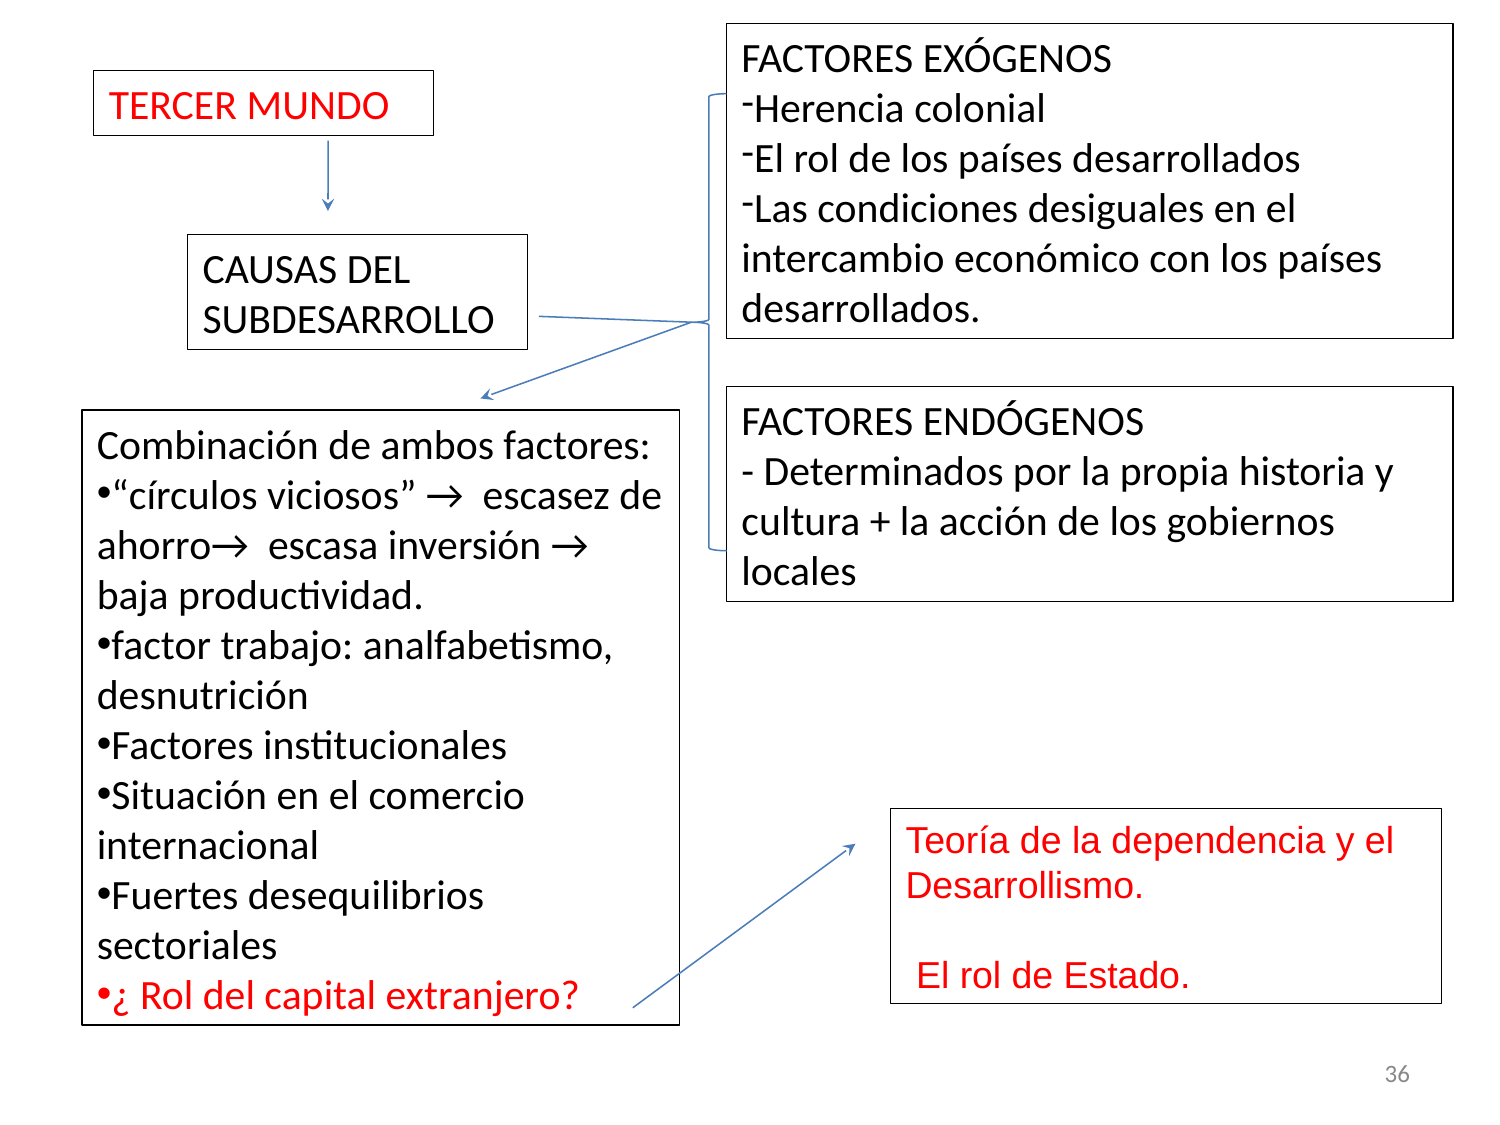

FACTORES EXÓGENOS
Herencia colonial
El rol de los países desarrollados
Las condiciones desiguales en el intercambio económico con los países desarrollados.
TERCER MUNDO

CAUSAS DEL SUBDESARROLLO
FACTORES ENDÓGENOS
- Determinados por la propia historia y cultura + la acción de los gobiernos locales
Combinación de ambos factores:
“círculos viciosos” →  escasez de ahorro→  escasa inversión →  baja productividad.
factor trabajo: analfabetismo, desnutrición
Factores institucionales
Situación en el comercio internacional
Fuertes desequilibrios sectoriales
¿ Rol del capital extranjero?
Teoría de la dependencia y el Desarrollismo.
 El rol de Estado.
36